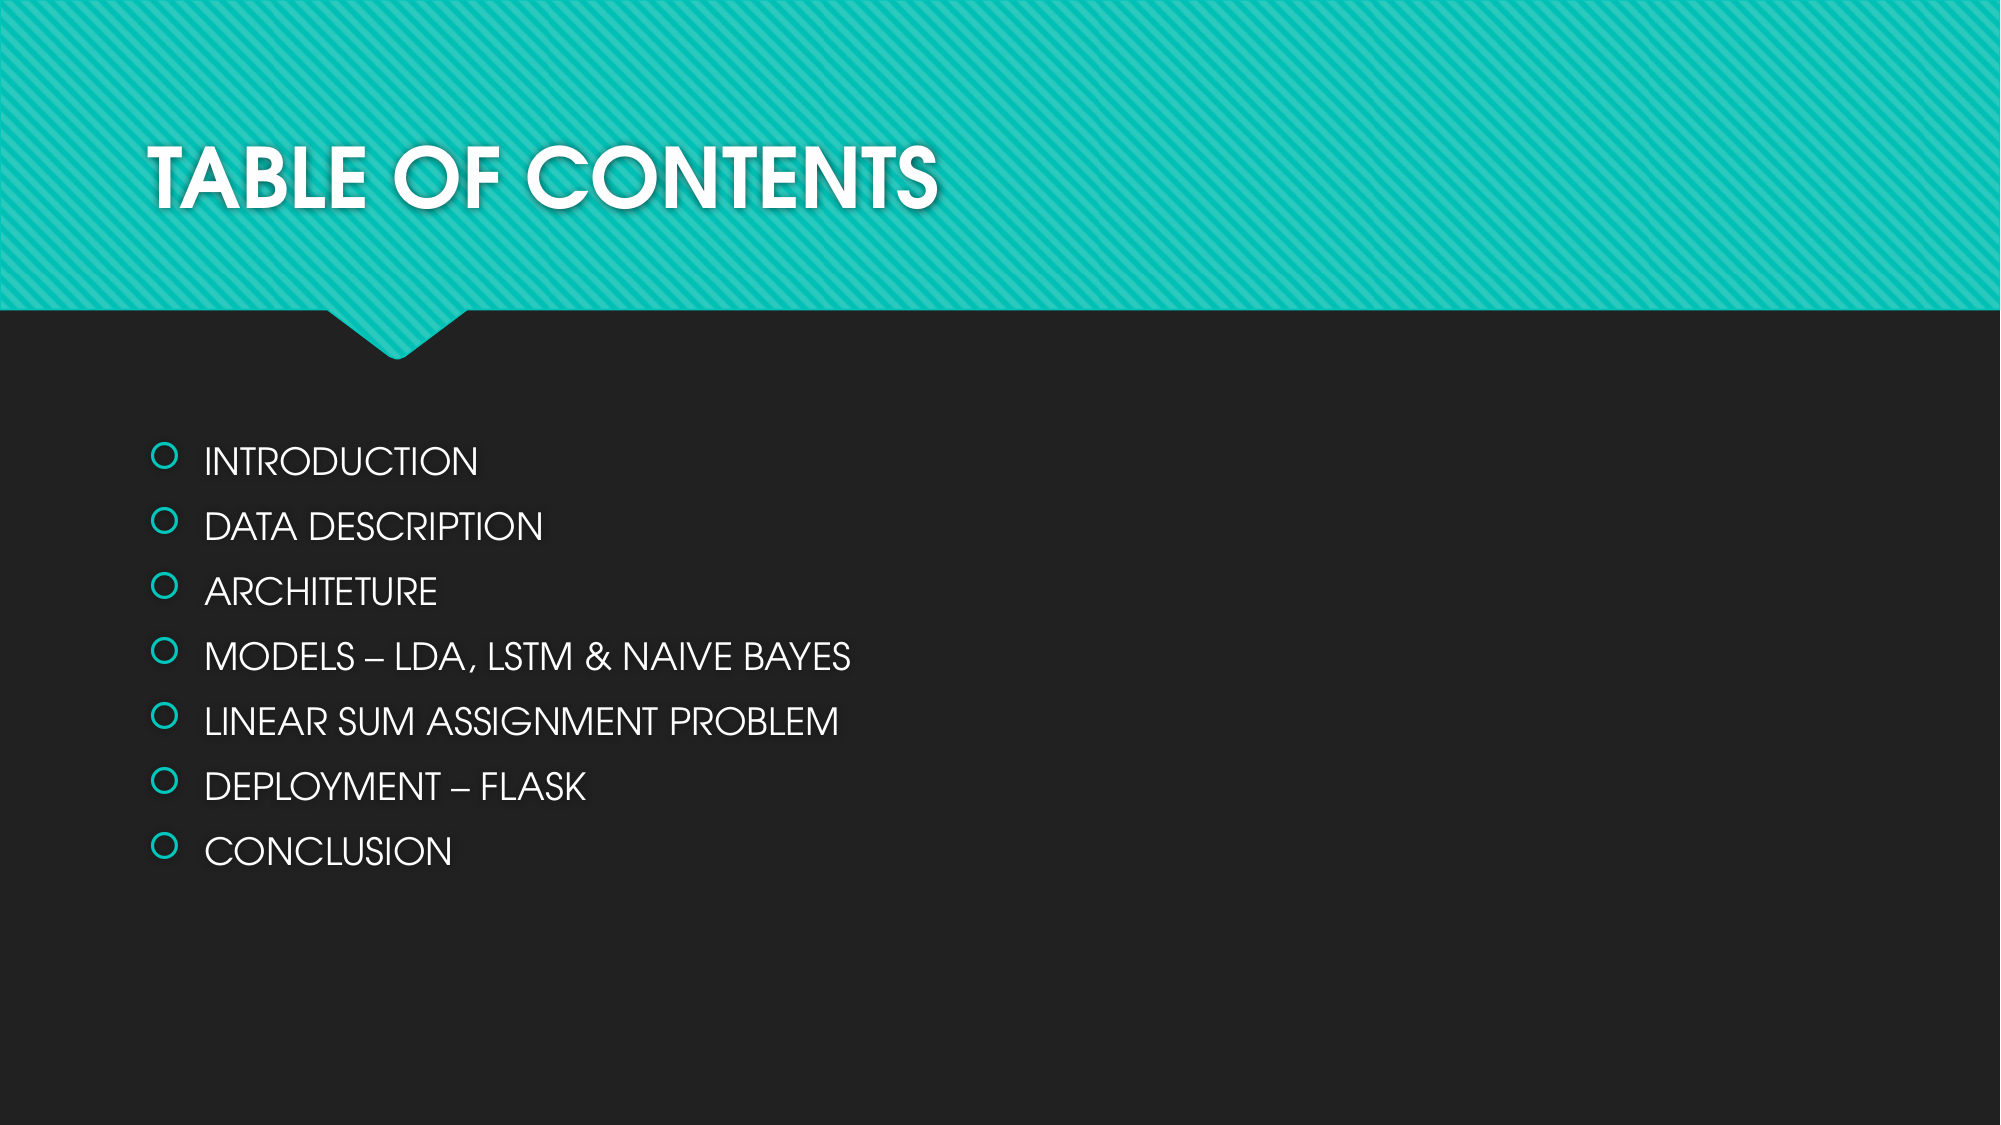

# TABLE OF CONTENTS

INTRODUCTION
DATA DESCRIPTION
ARCHITETURE
MODELS – LDA, LSTM & NAIVE BAYES
LINEAR SUM ASSIGNMENT PROBLEM
DEPLOYMENT – FLASK
CONCLUSION